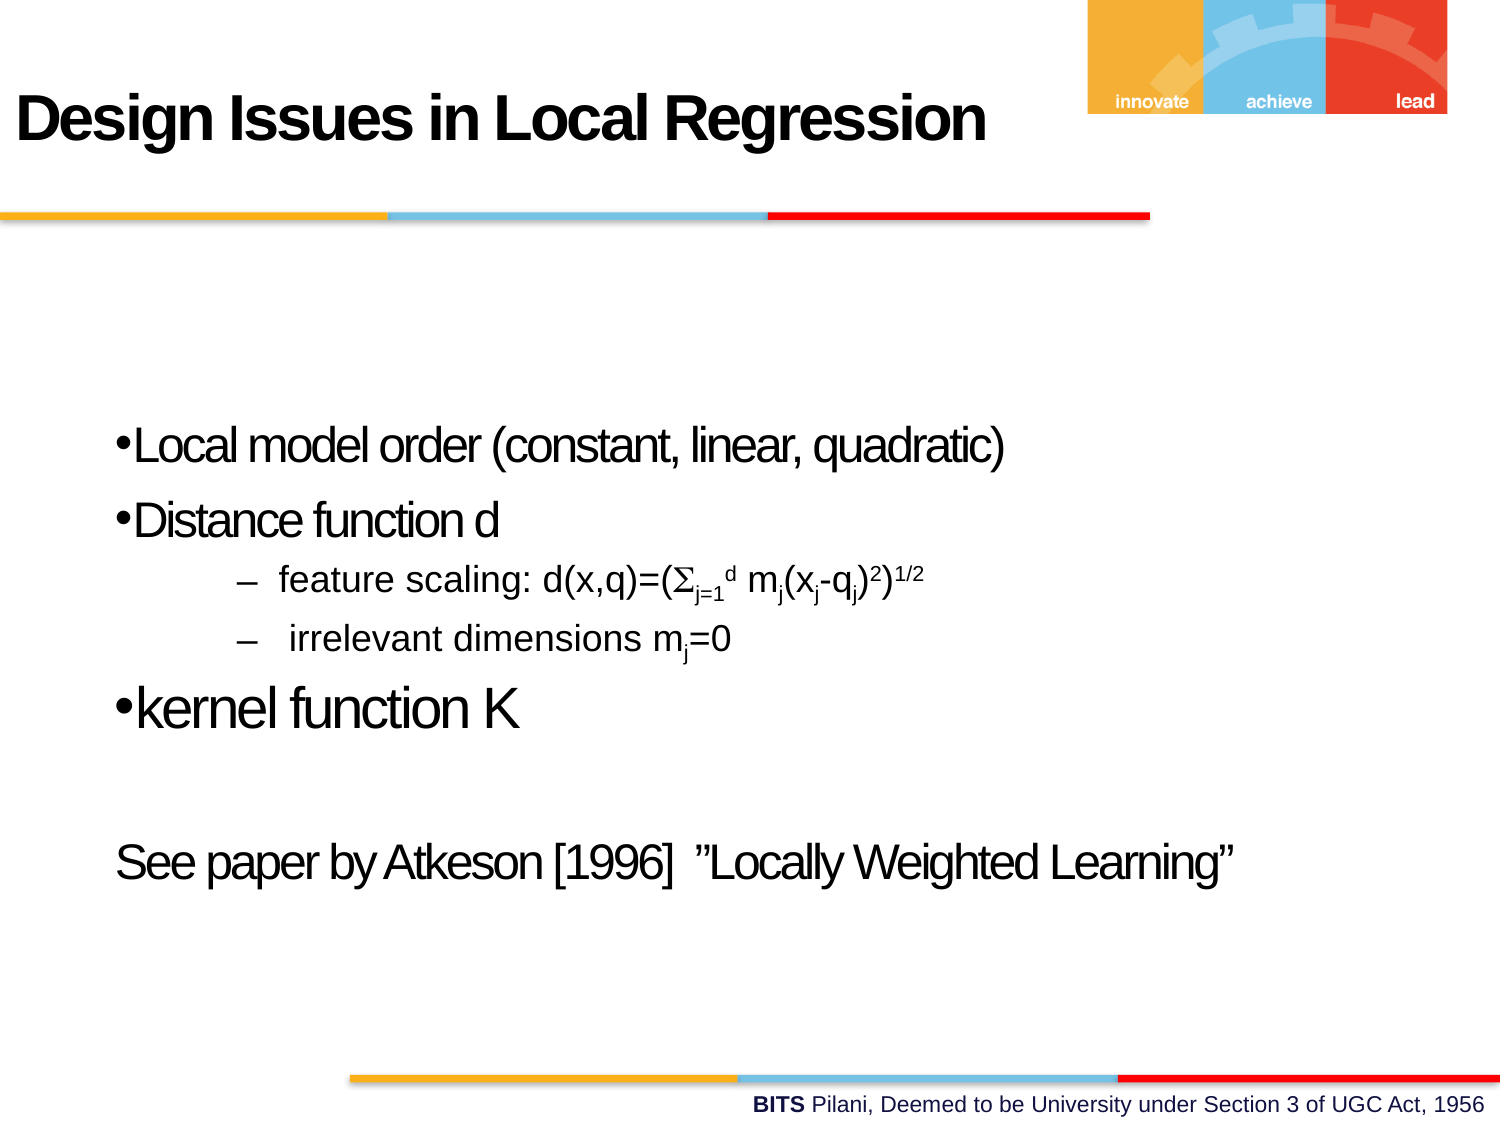

Design Issues in Local Regression
Local model order (constant, linear, quadratic)
Distance function d
  feature scaling: d(x,q)=(Σj=1d mj(xj-qj)2)1/2
   irrelevant dimensions mj=0
kernel function K

See paper by Atkeson [1996]  ”Locally Weighted Learning”